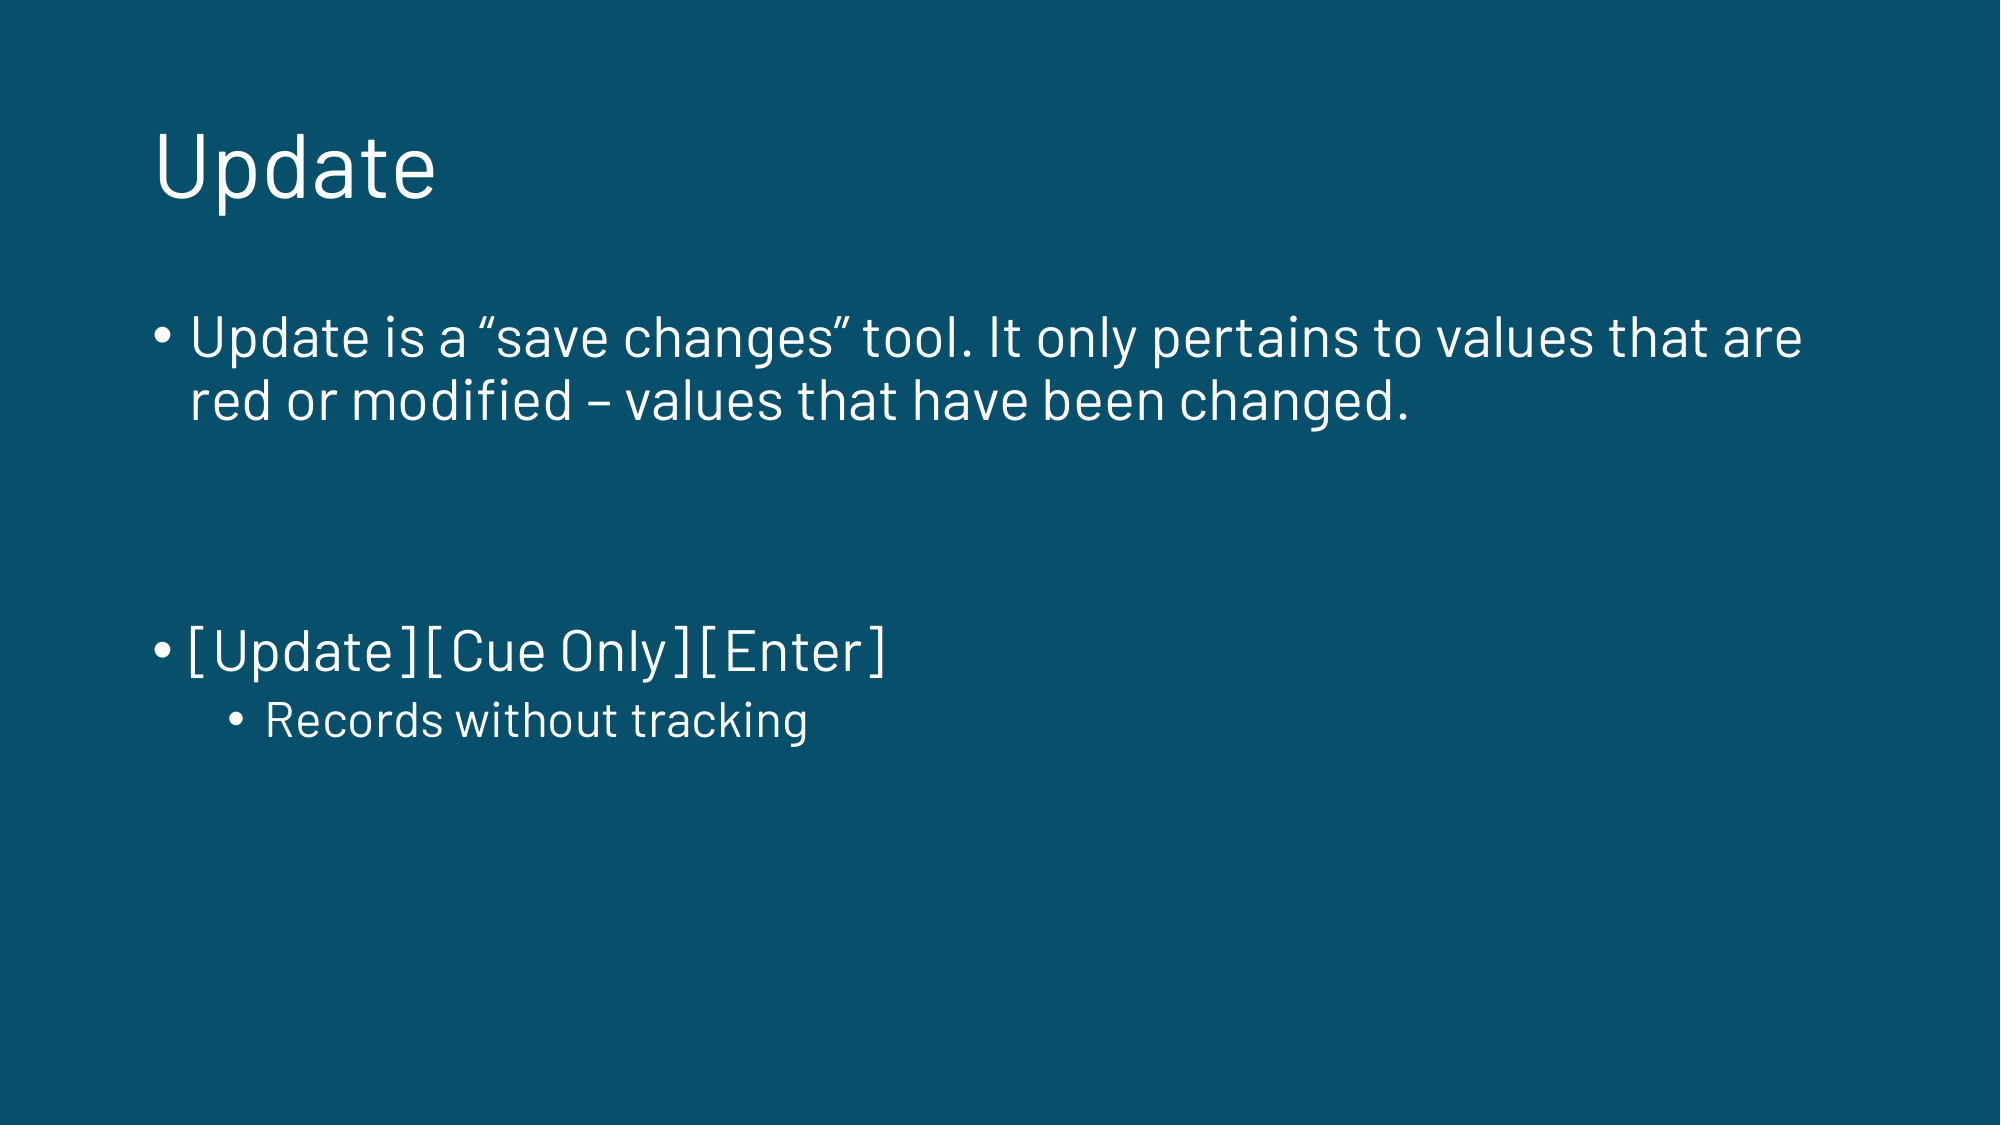

# Update
Update is a “save changes” tool. It only pertains to values that are red or modified – values that have been changed.

[Update] [Cue Only] [Enter]
Records without tracking